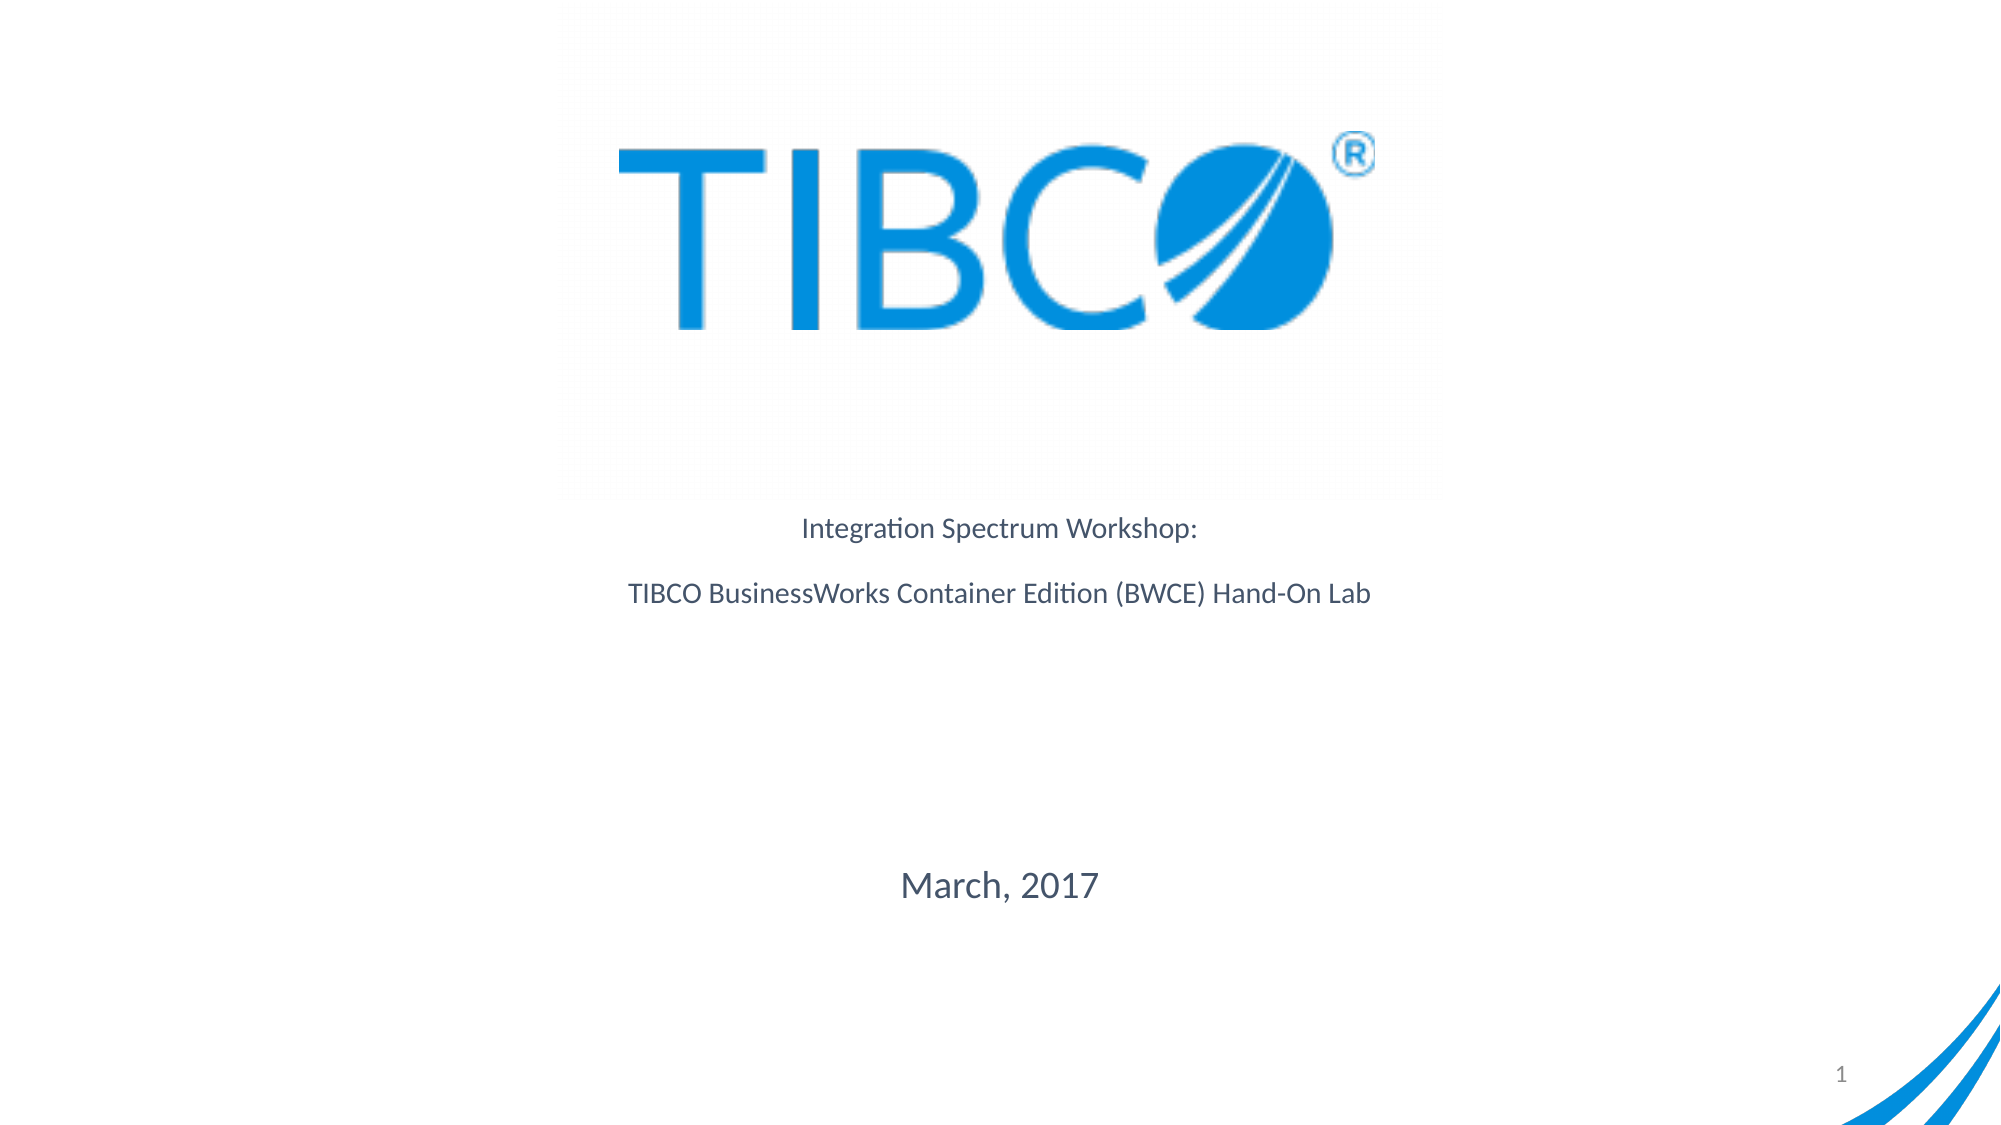

# Integration Spectrum Workshop: TIBCO BusinessWorks Container Edition (BWCE) Hand-On Lab
March, 2017
1